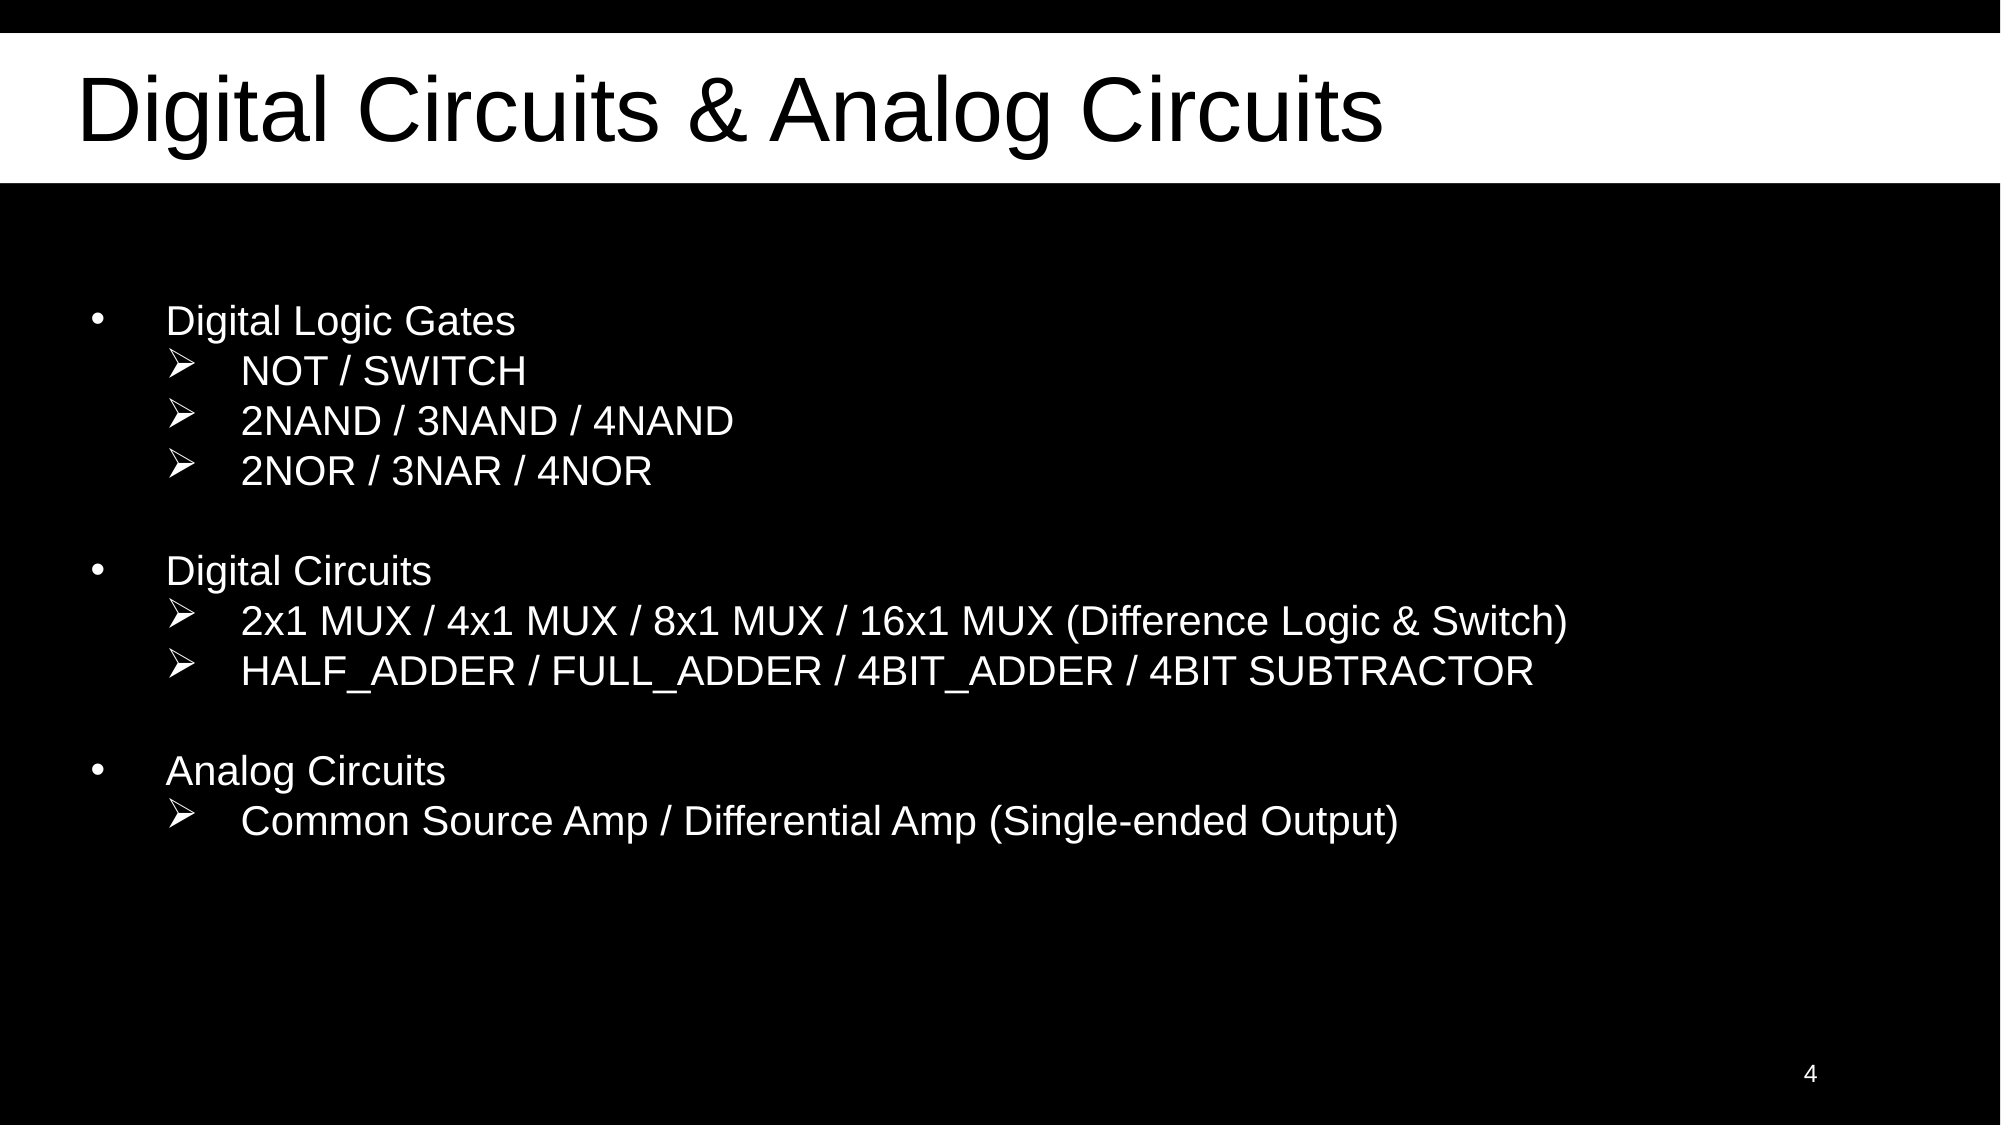

Digital Circuits & Analog Circuits
Digital Logic Gates
NOT / SWITCH
2NAND / 3NAND / 4NAND
2NOR / 3NAR / 4NOR

Digital Circuits
2x1 MUX / 4x1 MUX / 8x1 MUX / 16x1 MUX (Difference Logic & Switch)
HALF_ADDER / FULL_ADDER / 4BIT_ADDER / 4BIT SUBTRACTOR

Analog Circuits
Common Source Amp / Differential Amp (Single-ended Output)
4